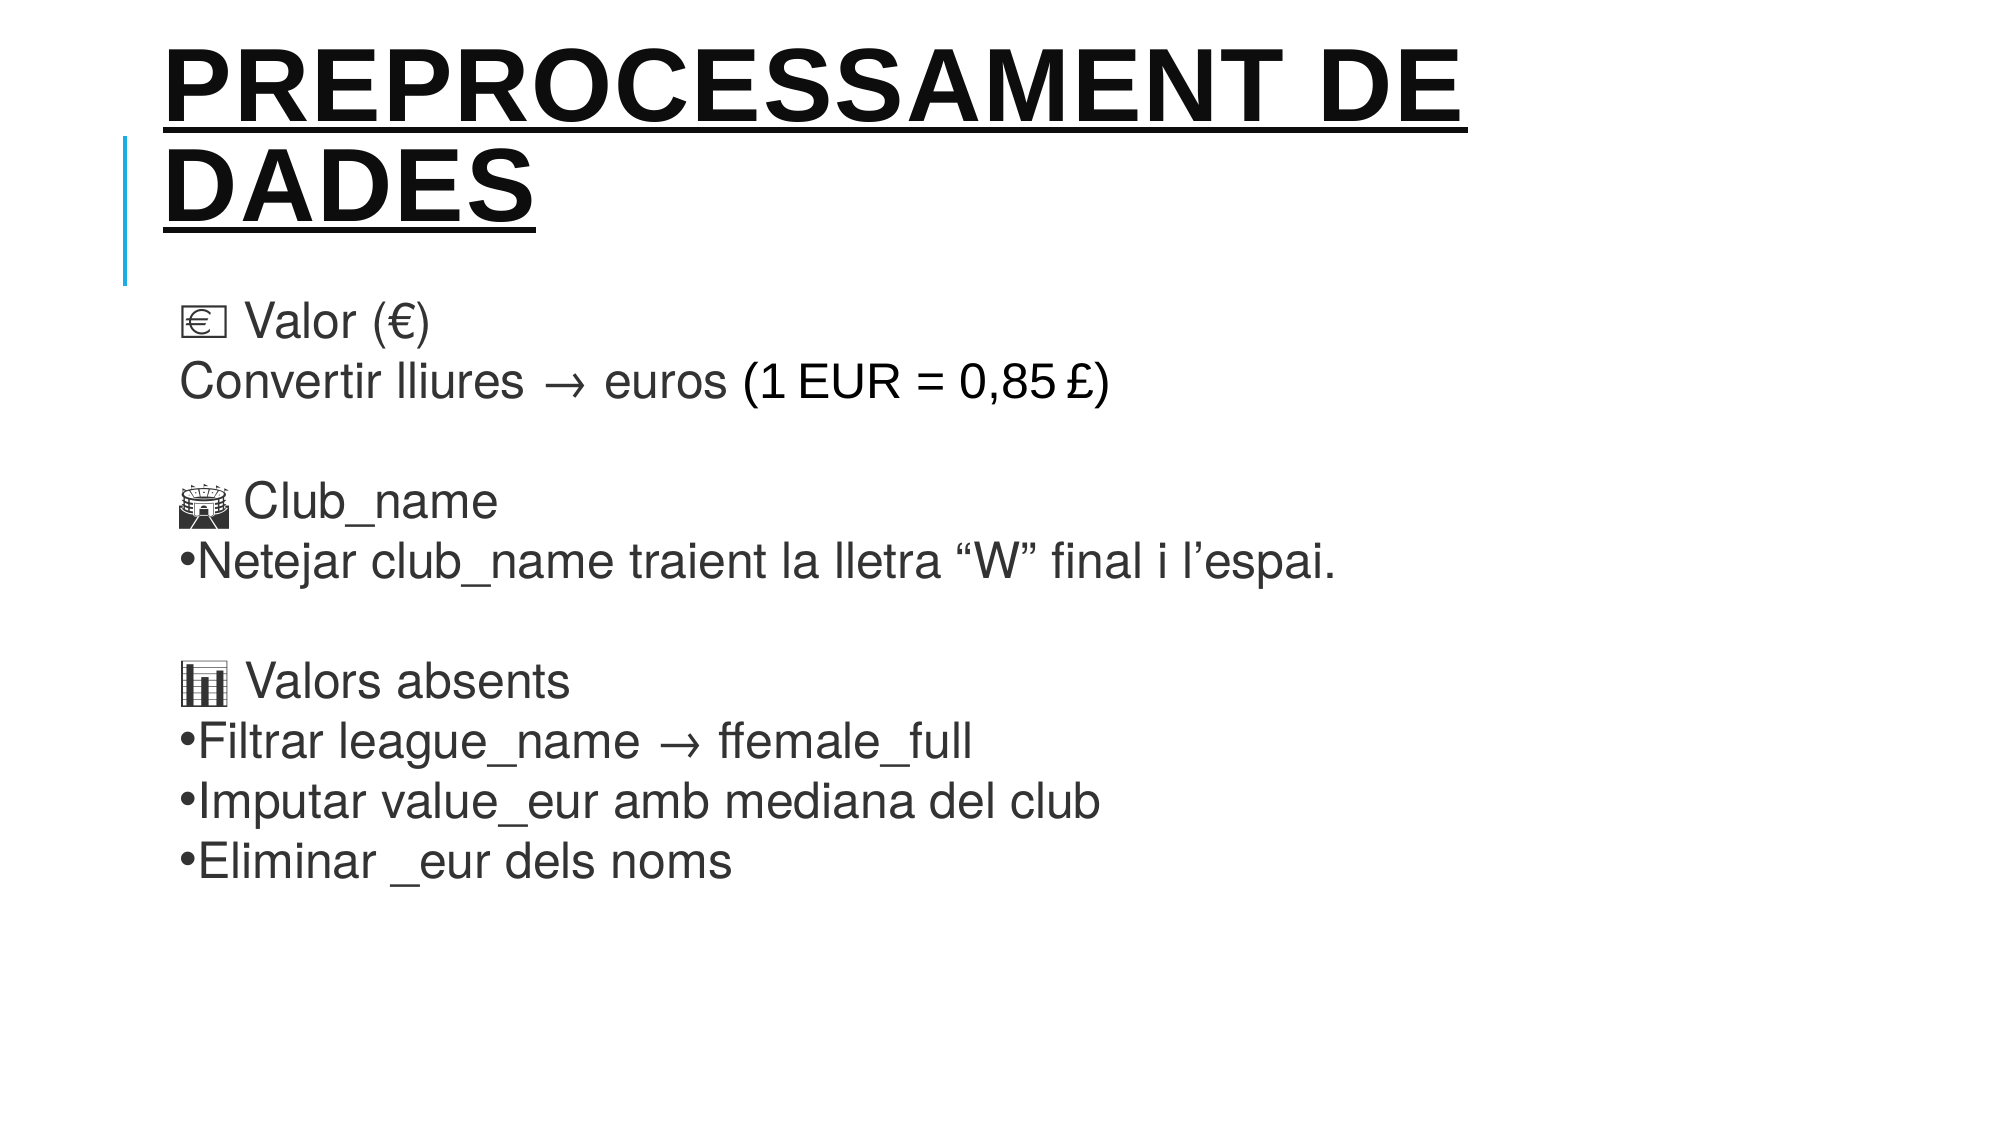

# Preprocessament de dades

💶 Valor (€)
Convertir lliures → euros (1 EUR = 0,85 £)

🏟️ Club_name
Netejar club_name traient la lletra “W” final i l’espai.

📊 Valors absents
Filtrar league_name → ffemale_full
Imputar value_eur amb mediana del club
Eliminar _eur dels noms